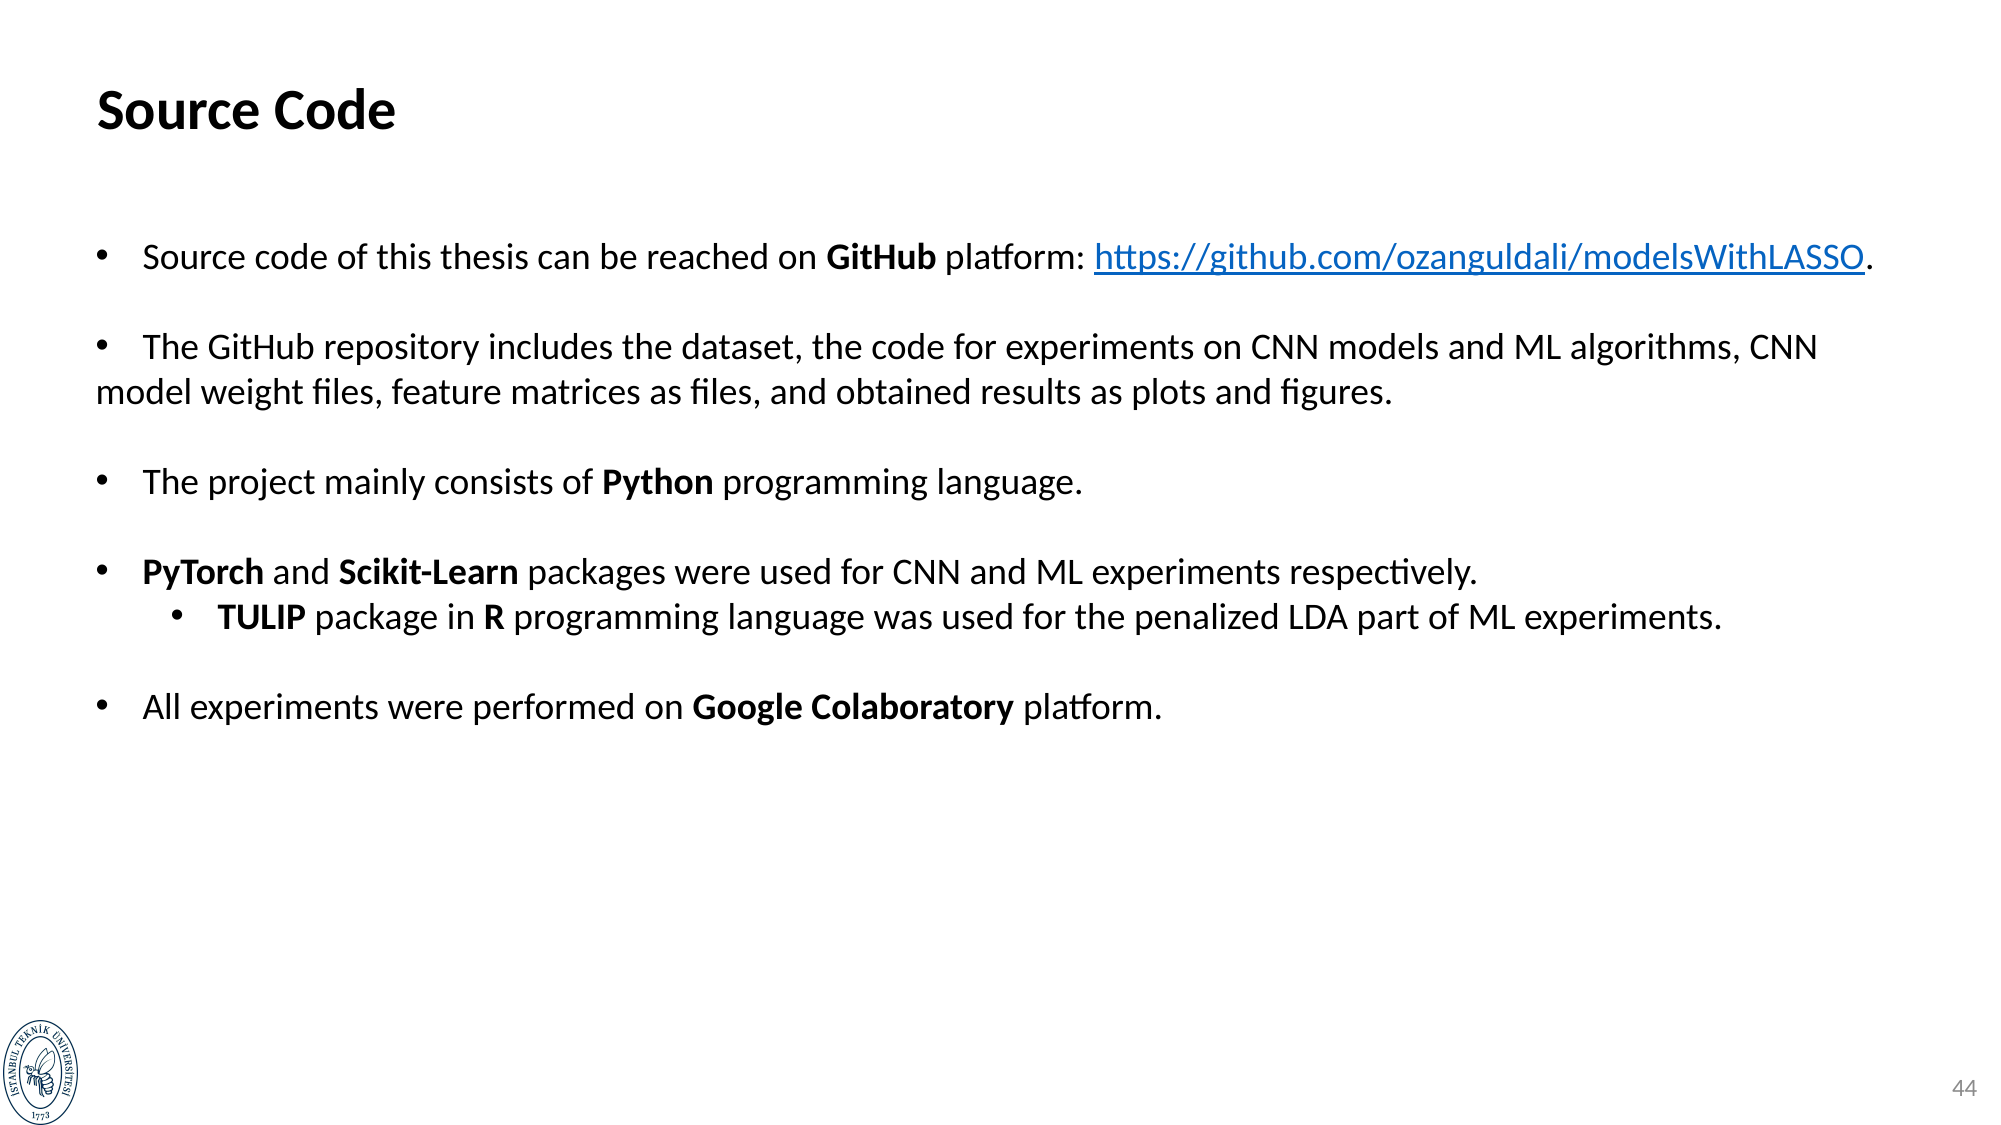

Source Code
Source code of this thesis can be reached on GitHub platform: https://github.com/ozanguldali/modelsWithLASSO.

The GitHub repository includes the dataset, the code for experiments on CNN models and ML algorithms, CNN
model weight files, feature matrices as files, and obtained results as plots and figures.

The project mainly consists of Python programming language.

PyTorch and Scikit-Learn packages were used for CNN and ML experiments respectively.
TULIP package in R programming language was used for the penalized LDA part of ML experiments.

All experiments were performed on Google Colaboratory platform.

44